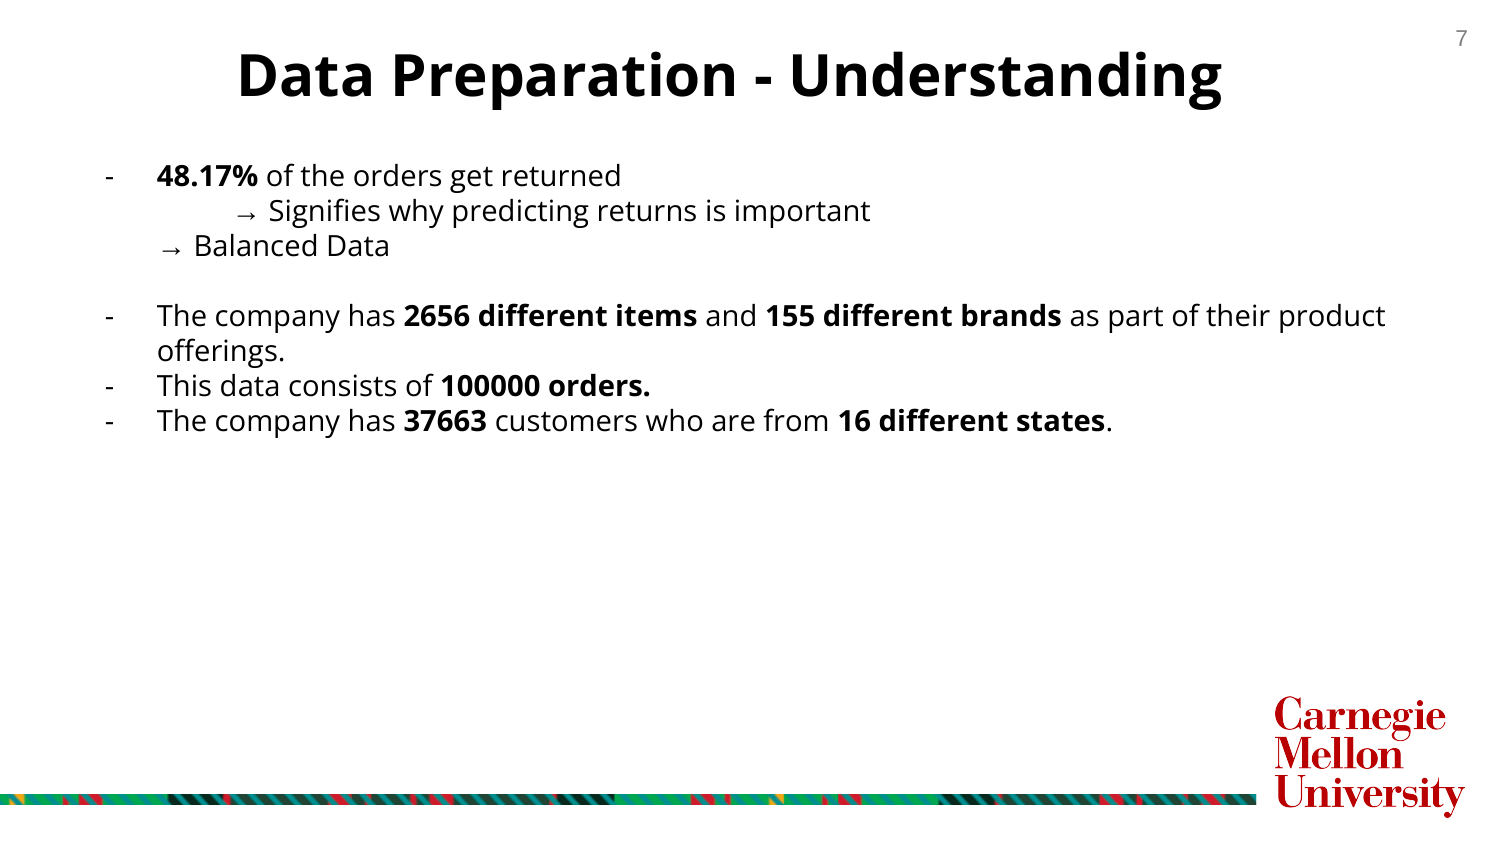

Data Preparation - Understanding
48.17% of the orders get returned
	→ Signifies why predicting returns is important
→ Balanced Data

The company has 2656 different items and 155 different brands as part of their product offerings.
This data consists of 100000 orders.
The company has 37663 customers who are from 16 different states.